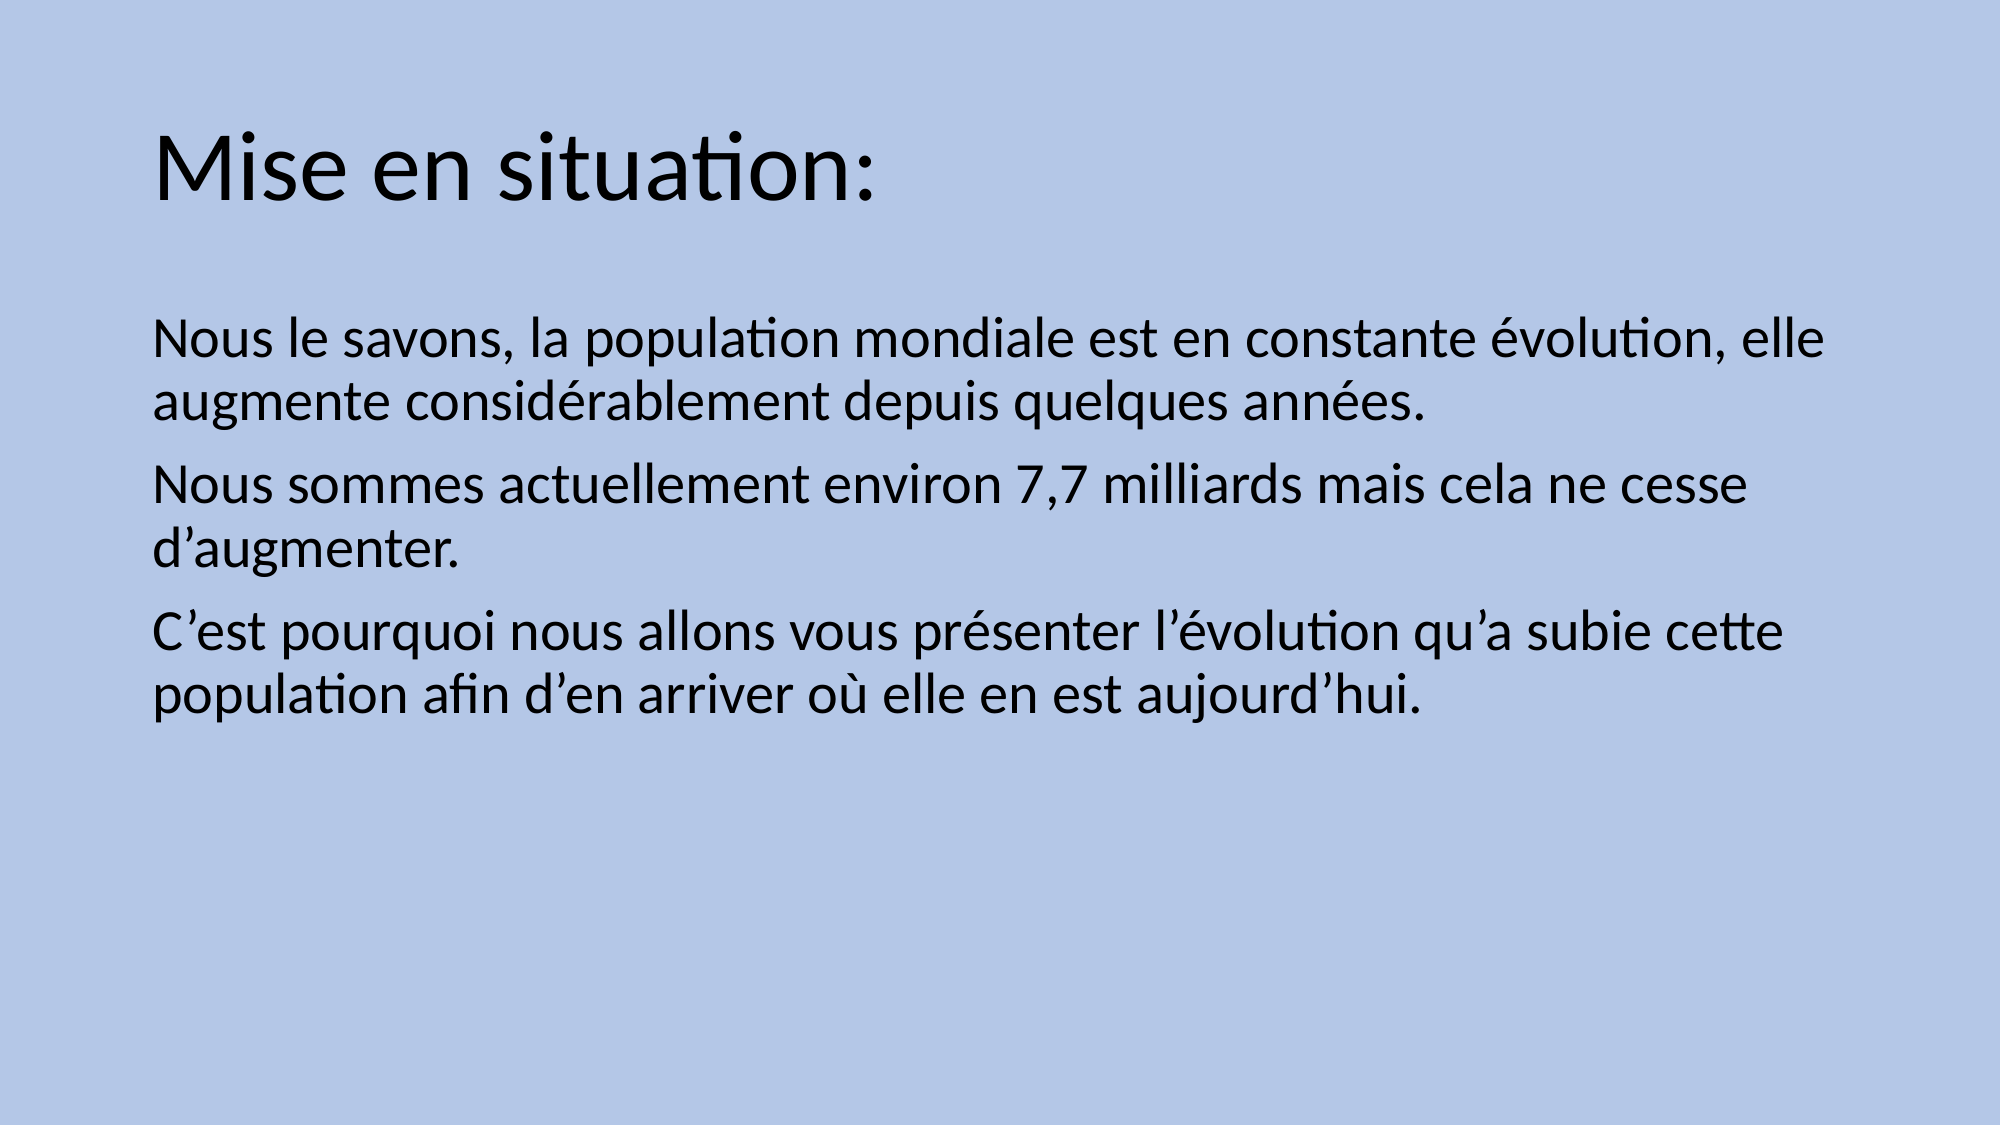

# Mise en situation:
Nous le savons, la population mondiale est en constante évolution, elle augmente considérablement depuis quelques années.
Nous sommes actuellement environ 7,7 milliards mais cela ne cesse d’augmenter.
C’est pourquoi nous allons vous présenter l’évolution qu’a subie cette population afin d’en arriver où elle en est aujourd’hui.